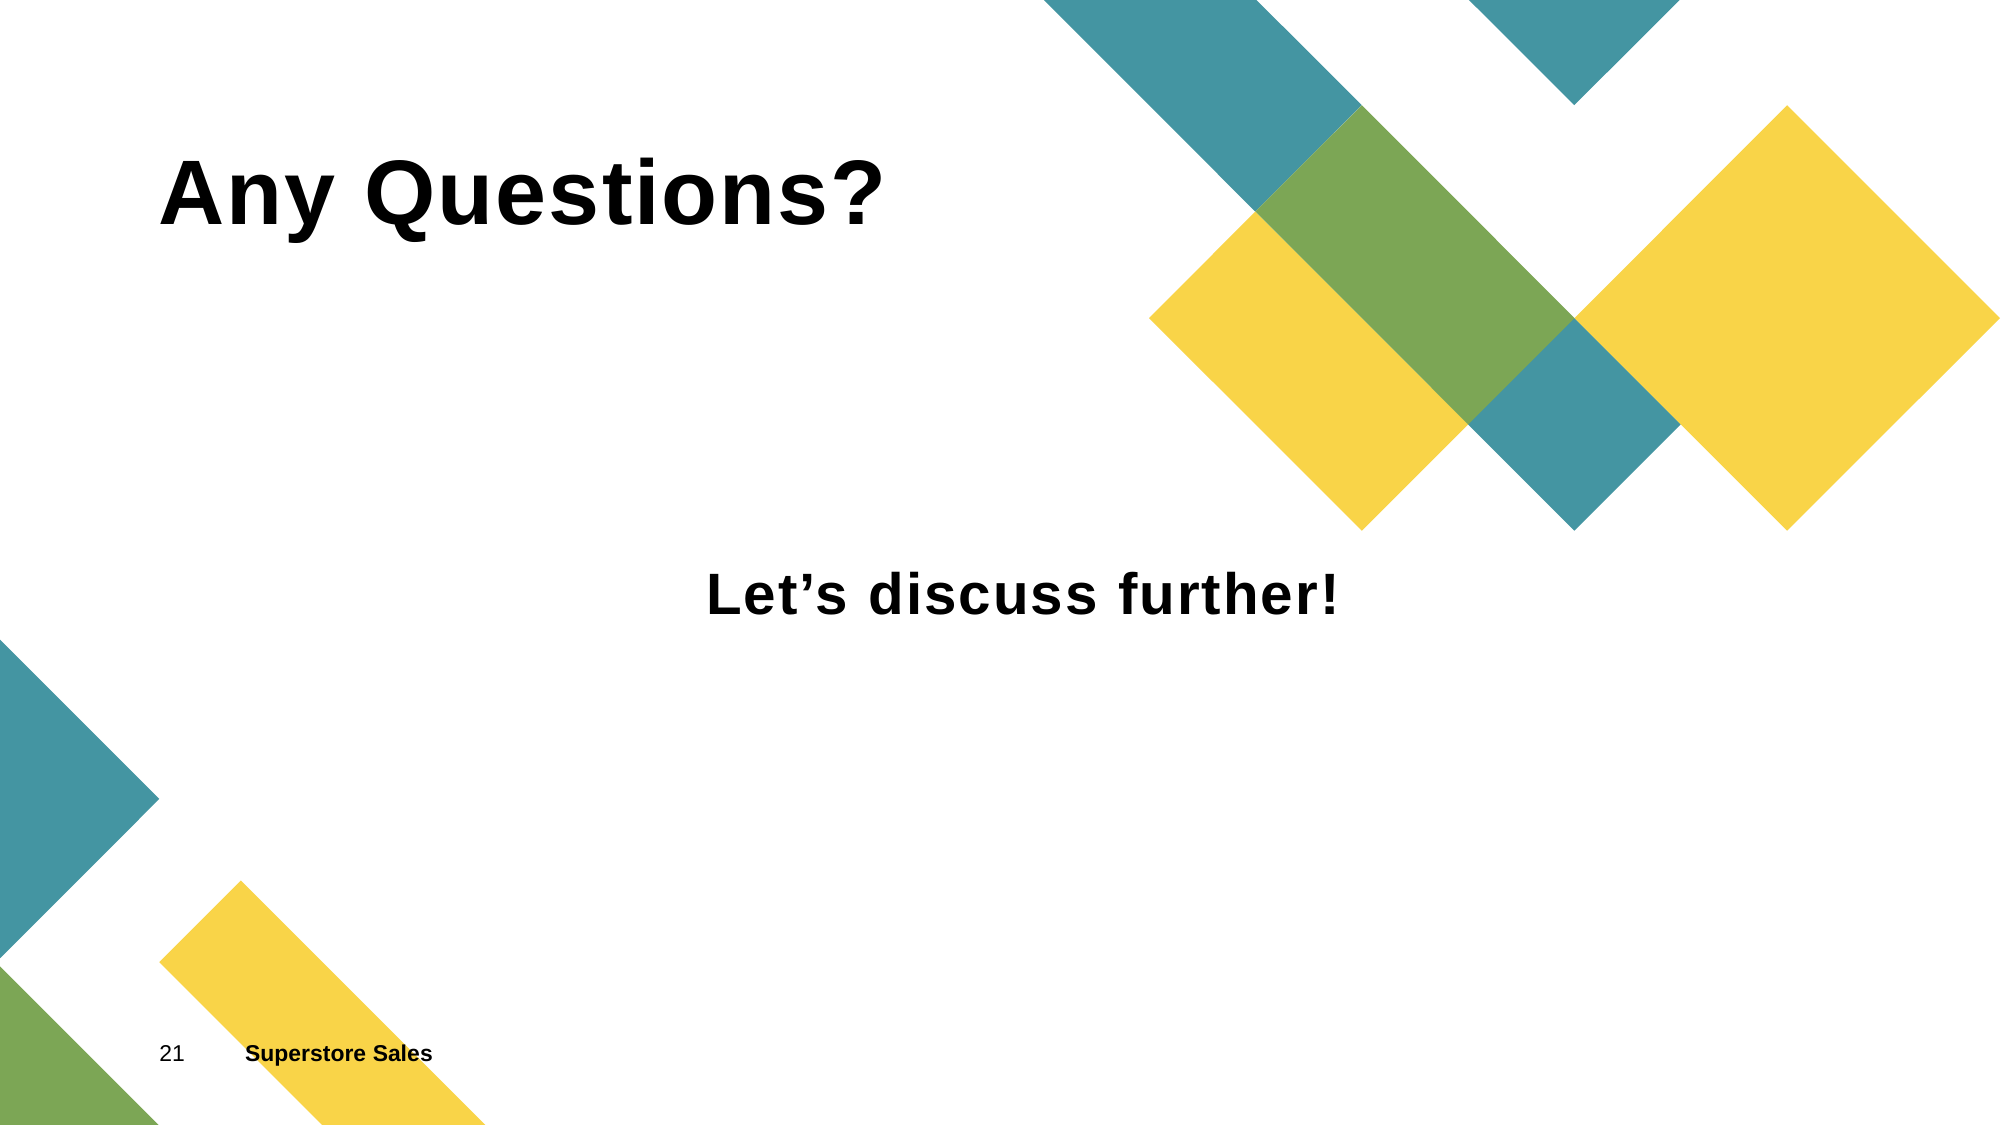

# Any Questions?
Let’s discuss further!
21
Superstore Sales